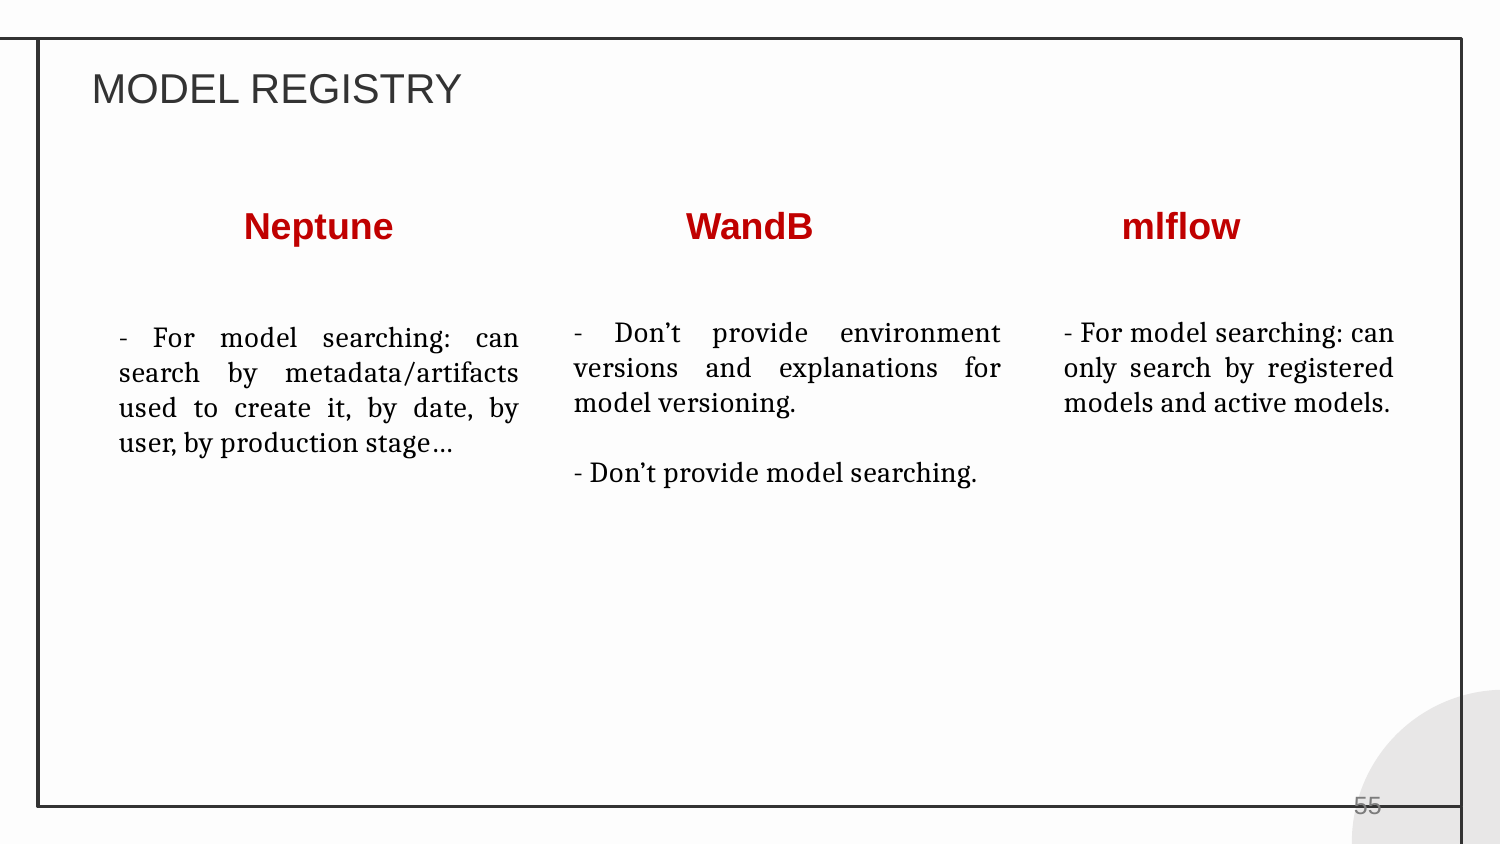

MODEL REGISTRY
Neptune
WandB
mlflow
- Don’t provide environment versions and explanations for model versioning.
- Don’t provide model searching.
- For model searching: can only search by registered models and active models.
- For model searching: can search by metadata/artifacts used to create it, by date, by user, by production stage…
55